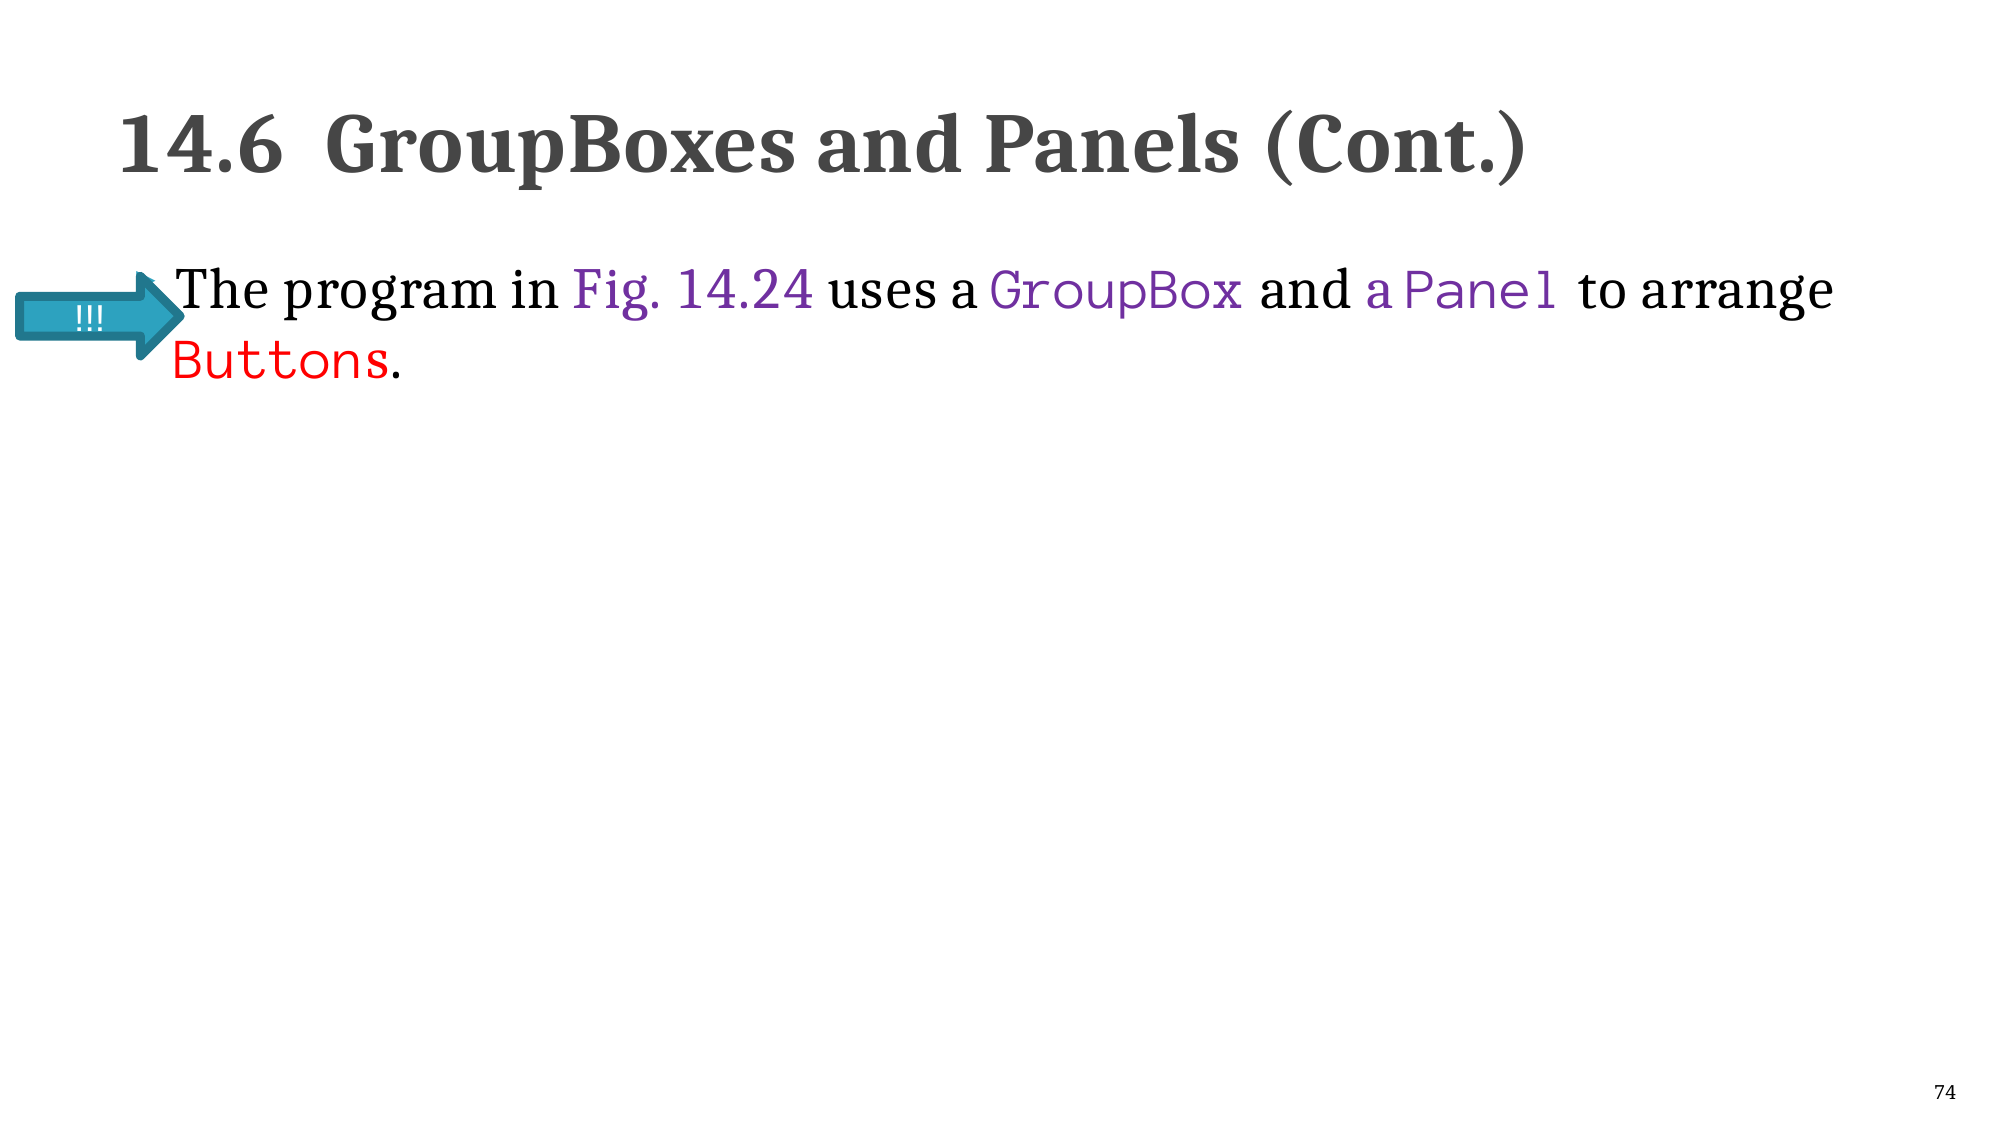

# 14.6  GroupBoxes and Panels (Cont.)
The program in Fig. 14.24 uses a GroupBox and a Panel to arrange Buttons.

!!!
74